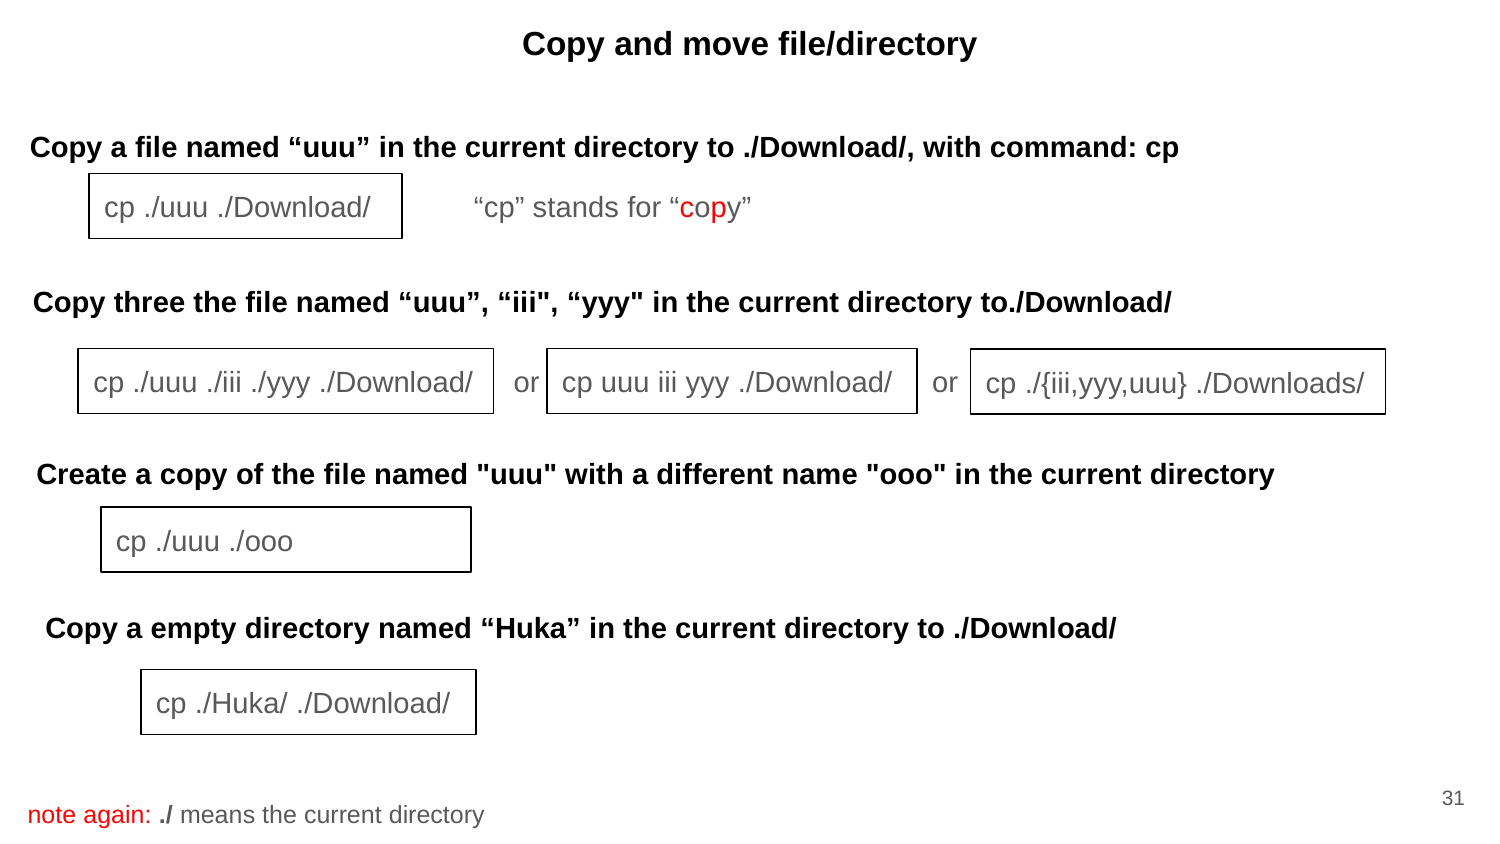

Copy and move file/directory
Copy a file named “uuu” in the current directory to ./Download/, with command: cp
cp ./uuu ./Download/
“cp” stands for “copy”
Copy three the file named “uuu”, “iii", “yyy" in the current directory to./Download/
or
cp ./uuu ./iii ./yyy ./Download/
or
cp uuu iii yyy ./Download/
cp ./{iii,yyy,uuu} ./Downloads/
Create a copy of the file named "uuu" with a different name "ooo" in the current directory
cp ./uuu ./ooo
Copy a empty directory named “Huka” in the current directory to ./Download/
cp ./Huka/ ./Download/
31
note again: ./ means the current directory